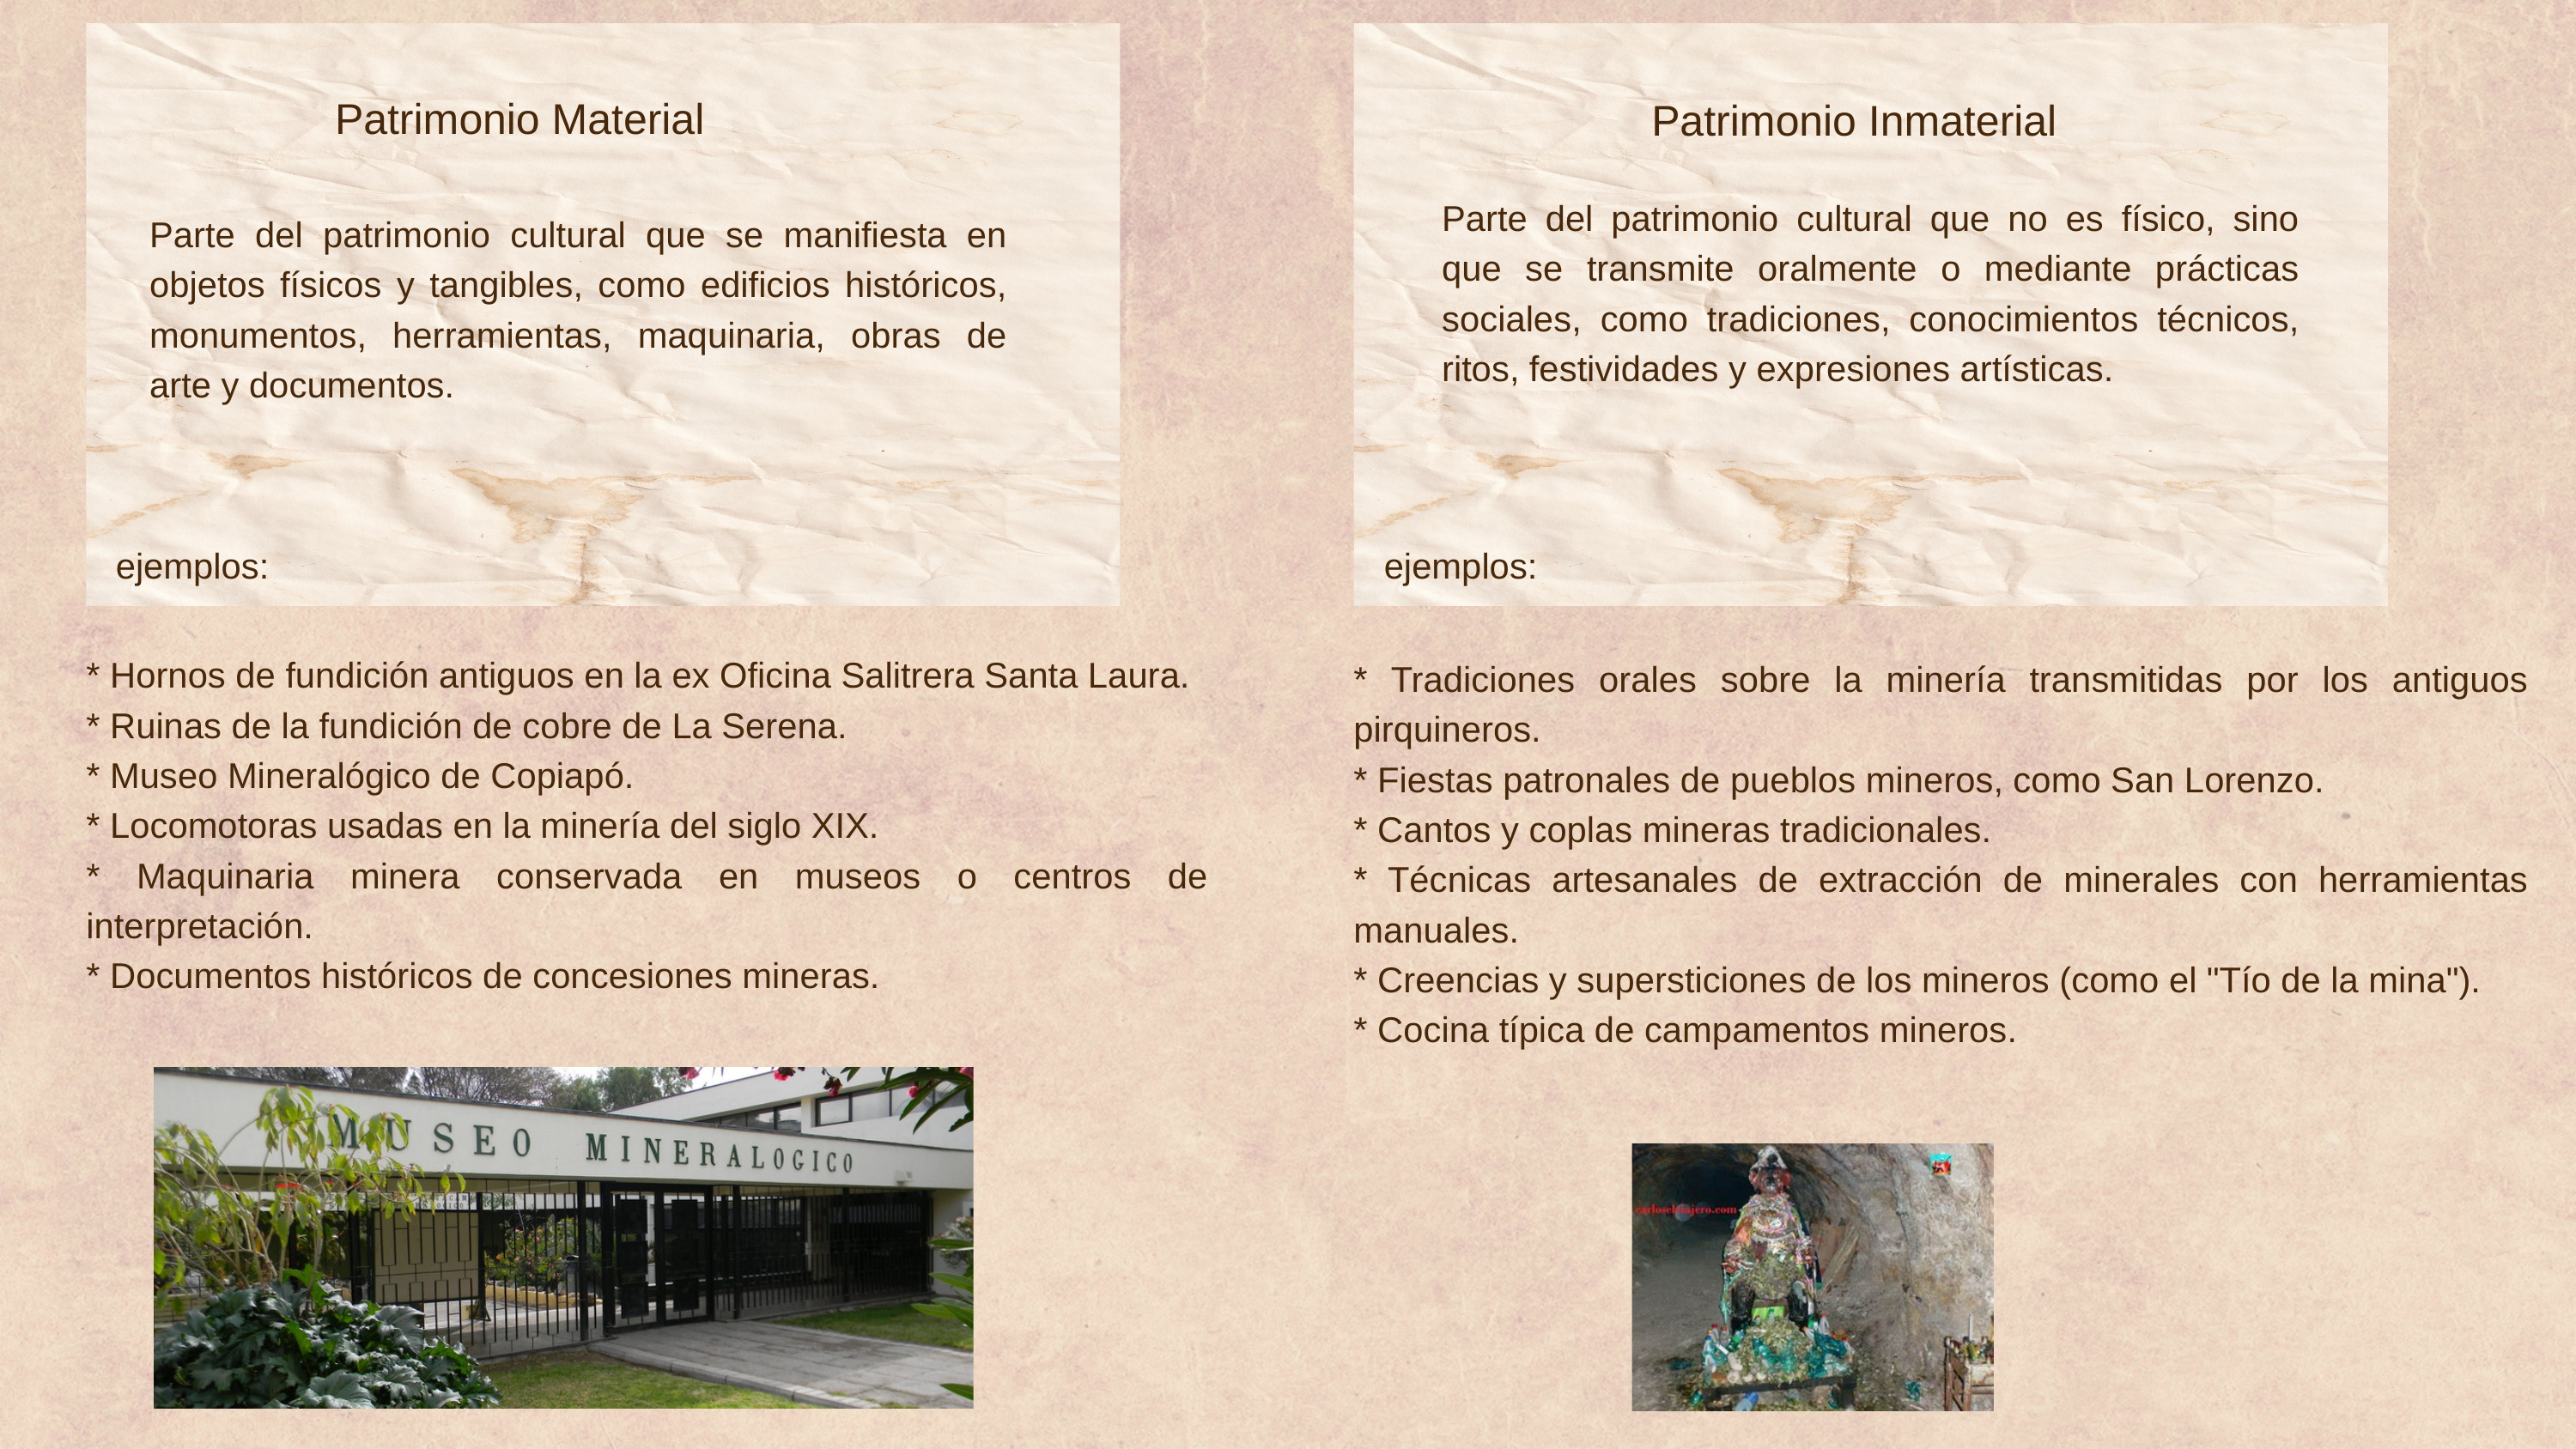

Patrimonio Material
Patrimonio Inmaterial
Parte del patrimonio cultural que no es físico, sino que se transmite oralmente o mediante prácticas sociales, como tradiciones, conocimientos técnicos, ritos, festividades y expresiones artísticas.
Parte del patrimonio cultural que se manifiesta en objetos físicos y tangibles, como edificios históricos, monumentos, herramientas, maquinaria, obras de arte y documentos.
ejemplos:
ejemplos:
* Hornos de fundición antiguos en la ex Oficina Salitrera Santa Laura.
* Ruinas de la fundición de cobre de La Serena.
* Museo Mineralógico de Copiapó.
* Locomotoras usadas en la minería del siglo XIX.
* Maquinaria minera conservada en museos o centros de interpretación.
* Documentos históricos de concesiones mineras.
* Tradiciones orales sobre la minería transmitidas por los antiguos pirquineros.
* Fiestas patronales de pueblos mineros, como San Lorenzo.
* Cantos y coplas mineras tradicionales.
* Técnicas artesanales de extracción de minerales con herramientas manuales.
* Creencias y supersticiones de los mineros (como el "Tío de la mina").
* Cocina típica de campamentos mineros.